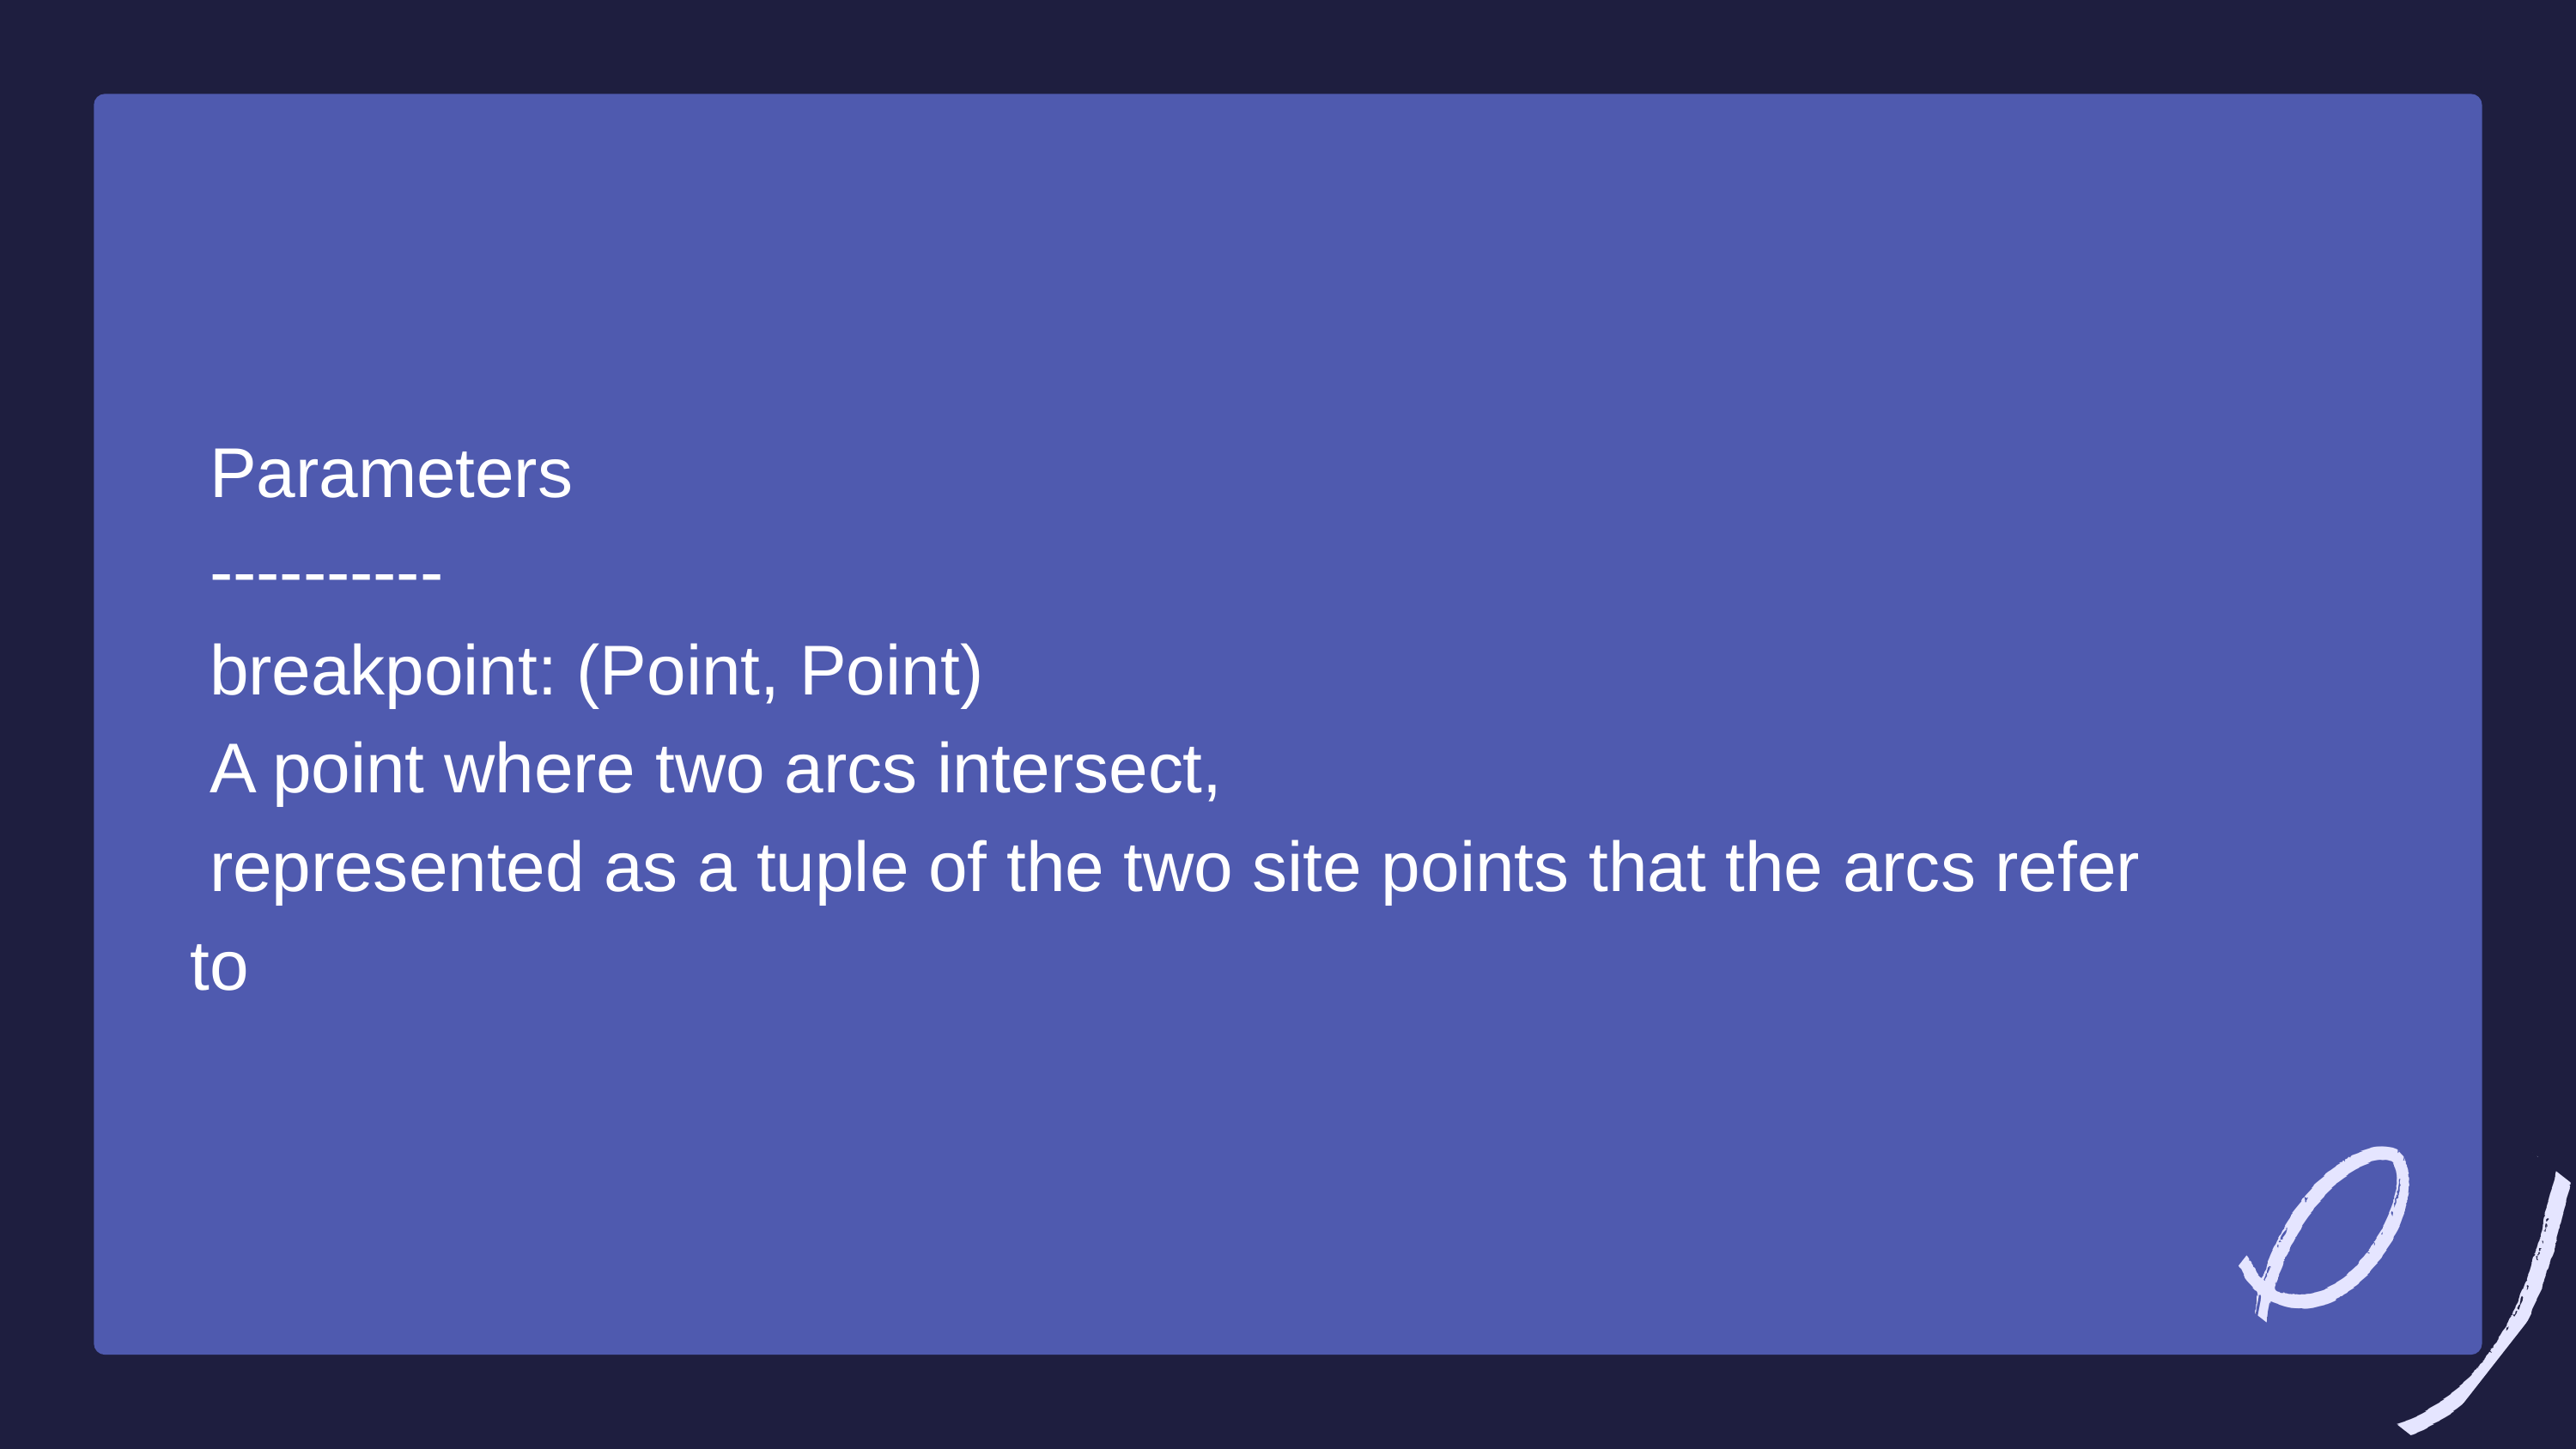

Parameters
 ----------
 breakpoint: (Point, Point)
 A point where two arcs intersect,
 represented as a tuple of the two site points that the arcs refer to